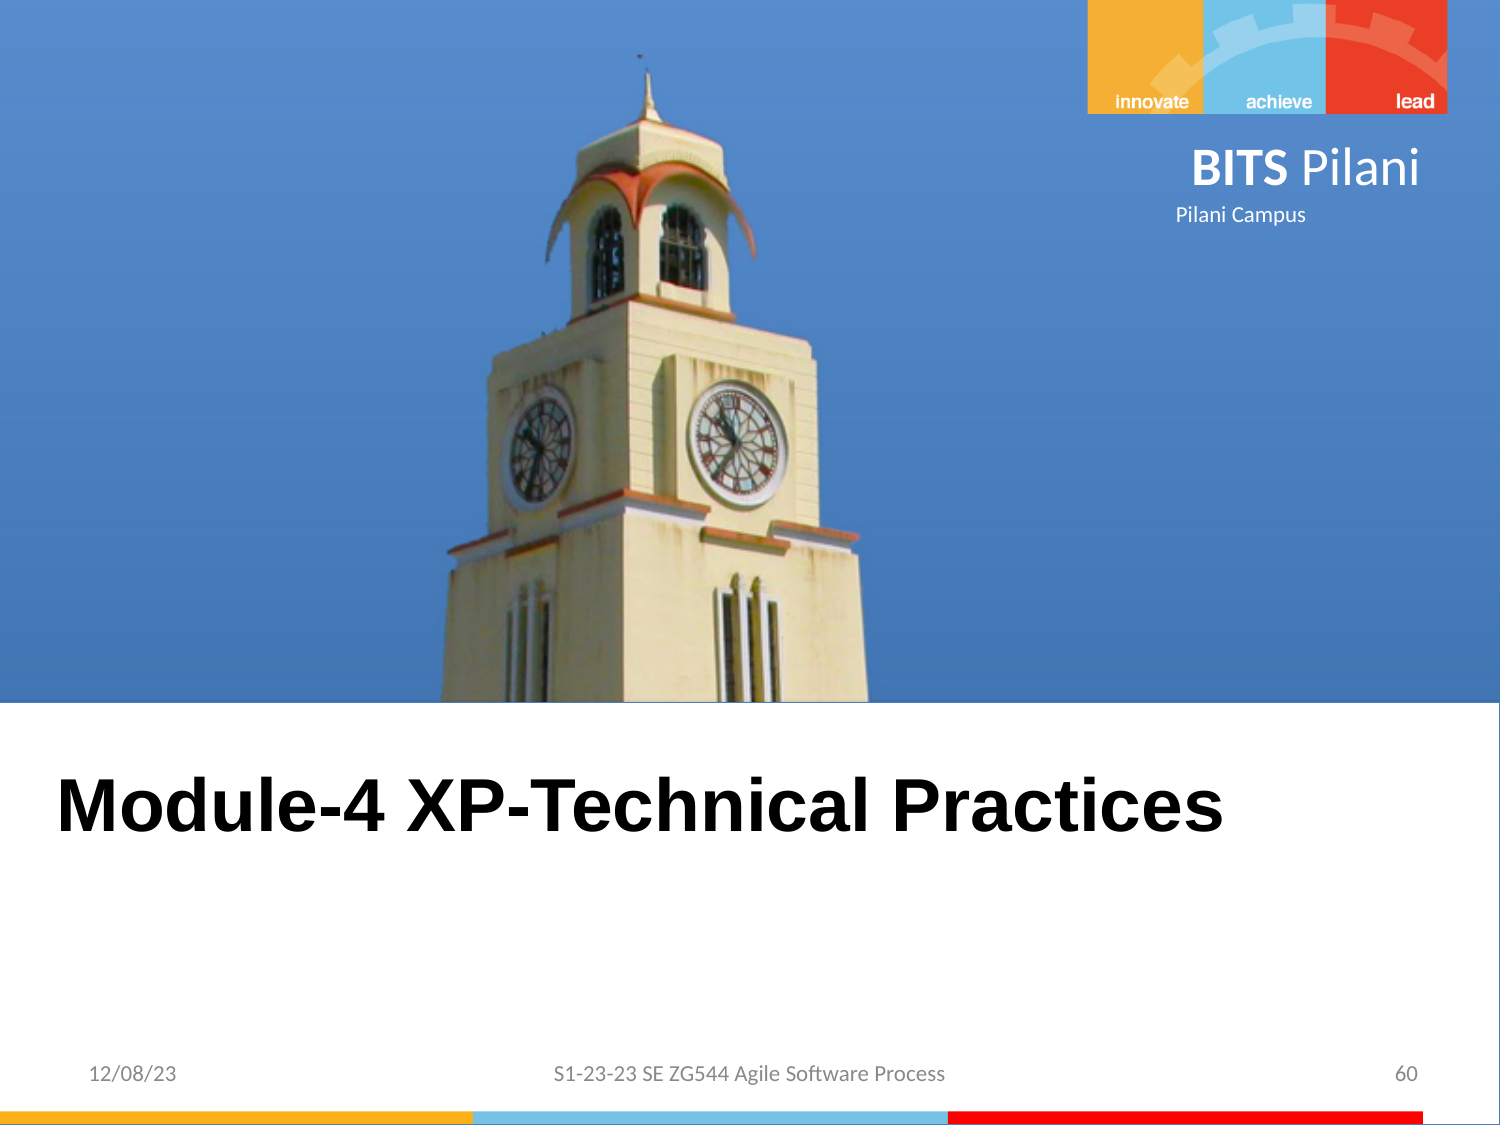

Module-4 XP-Technical Practices
12/08/23
S1-23-23 SE ZG544 Agile Software Process
60